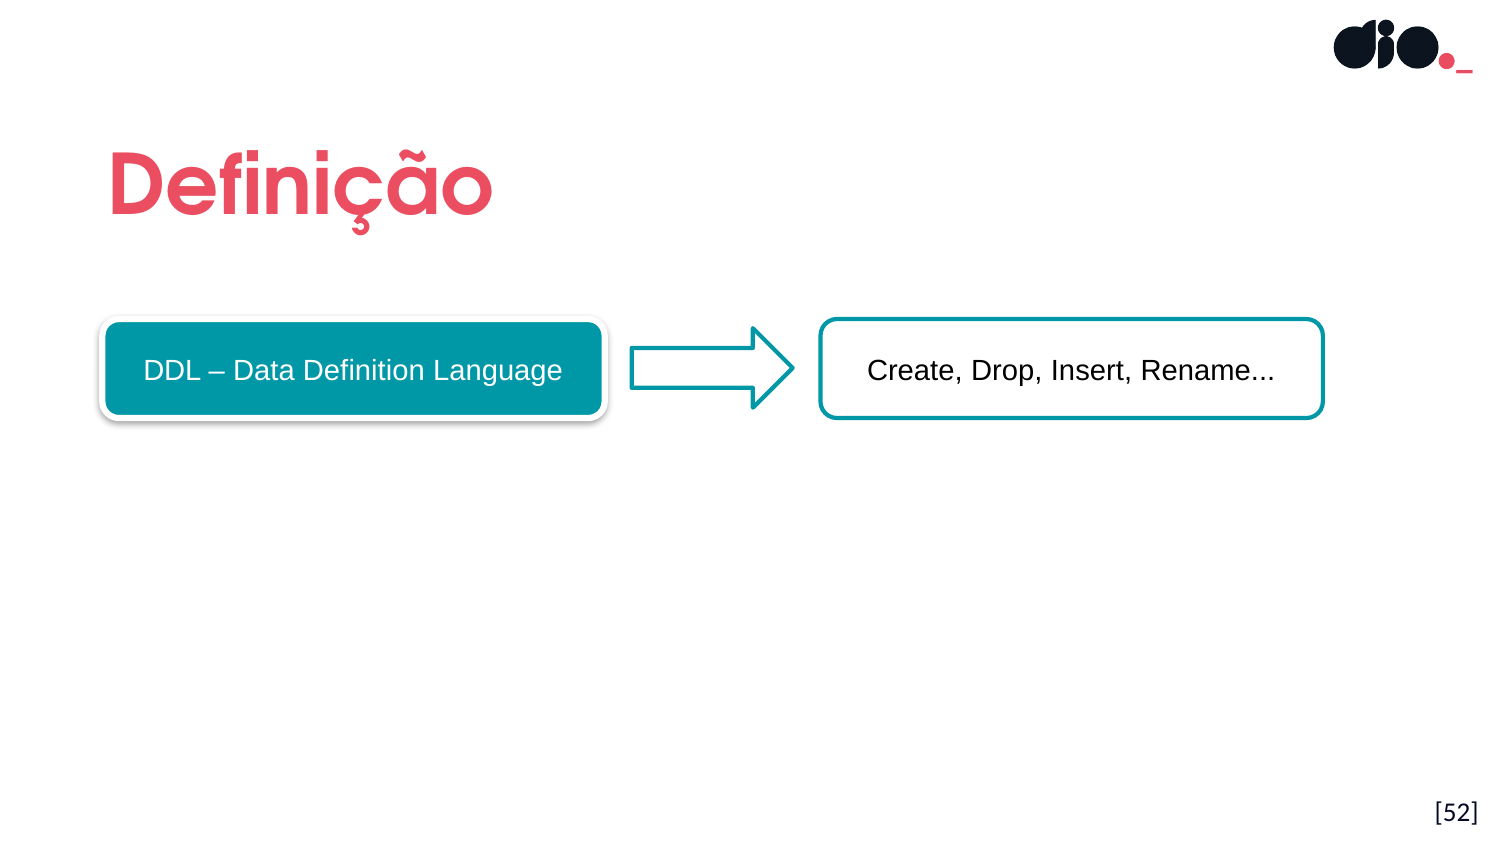

Definição
DDL – Data Definition Language
Create, Drop, Insert, Rename...

[52]